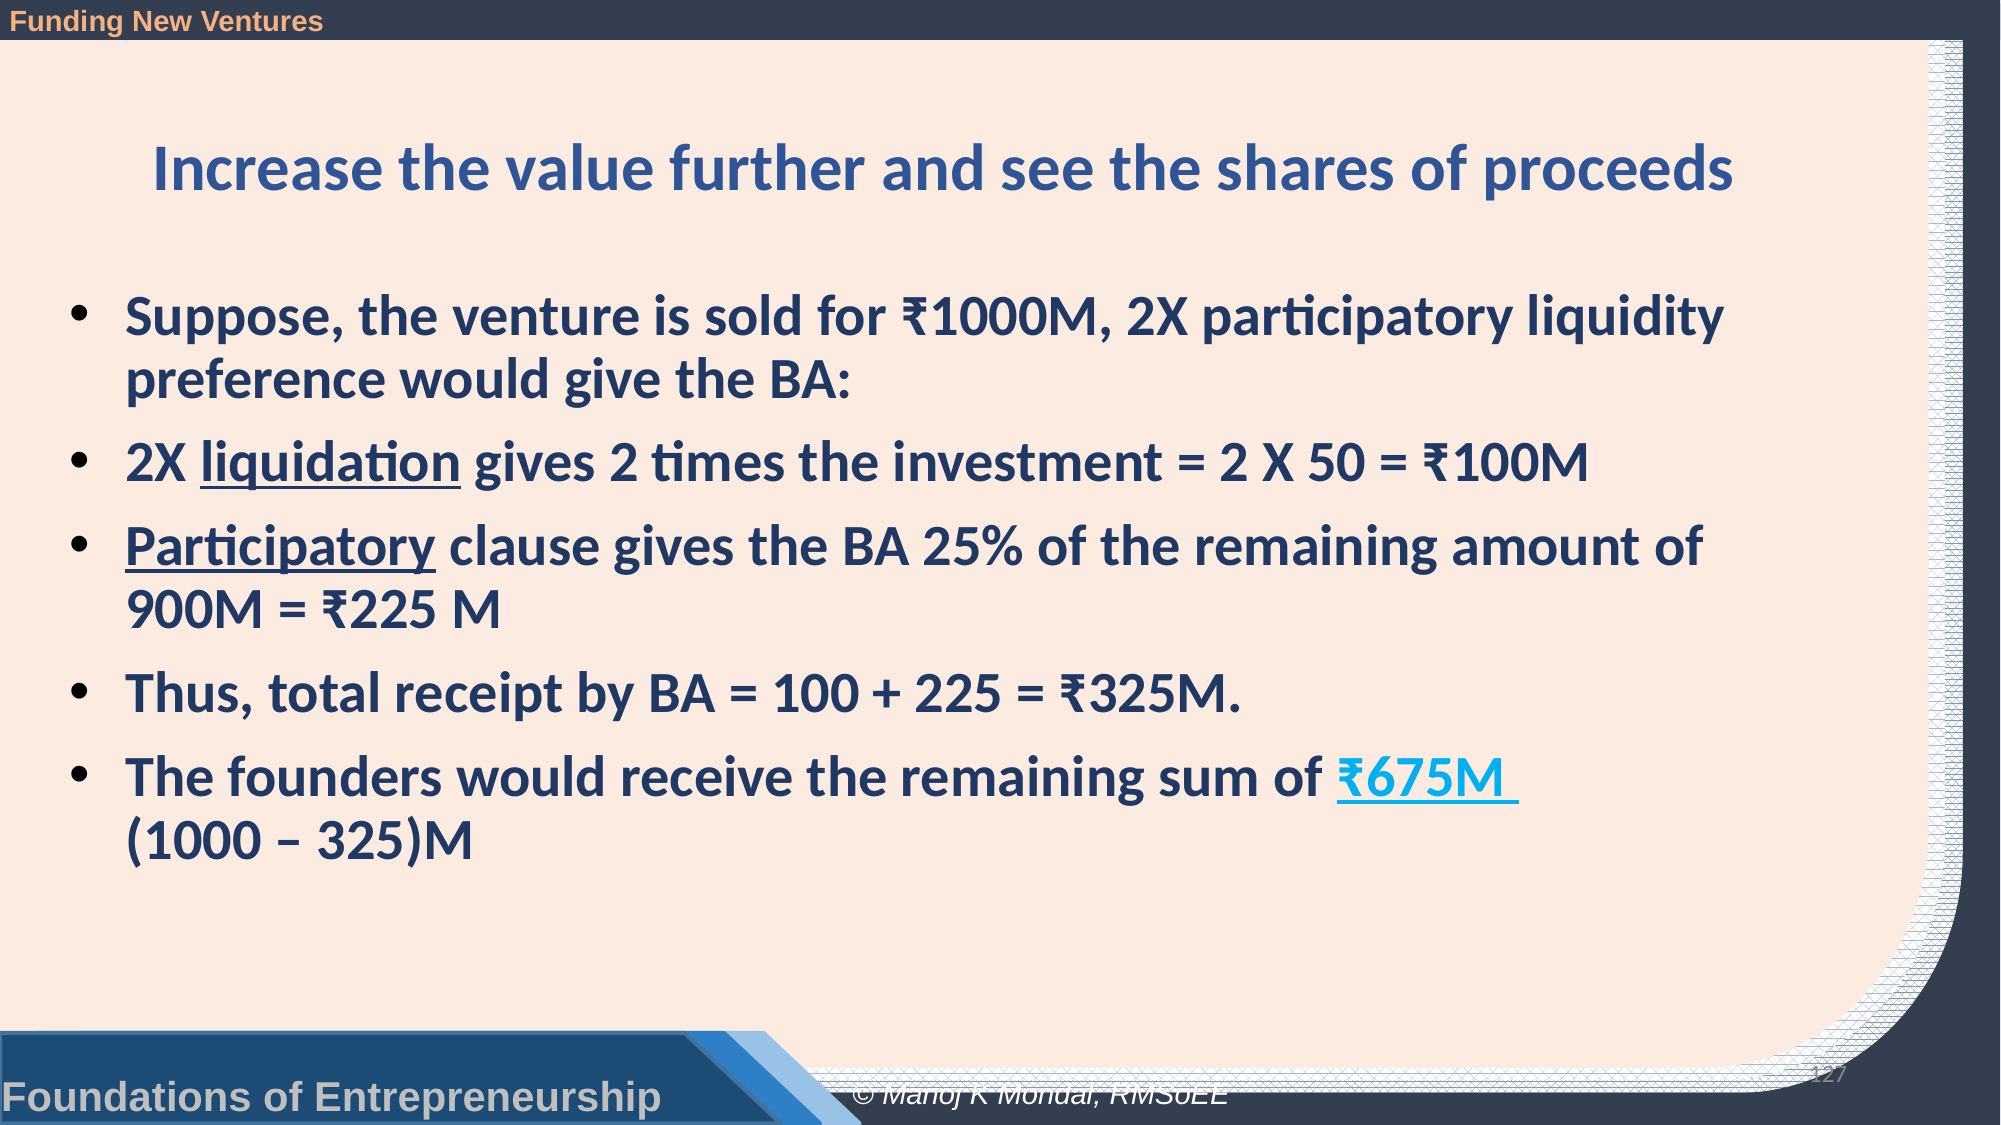

# Increase the value further and see the shares of proceeds
Suppose, the venture is sold for ₹1000M, 2X participatory liquidity preference would give the BA:
2X liquidation gives 2 times the investment = 2 X 50 = ₹100M
Participatory clause gives the BA 25% of the remaining amount of 900M = ₹225 M
Thus, total receipt by BA = 100 + 225 = ₹325M.
The founders would receive the remaining sum of ₹675M
(1000 – 325)M

127